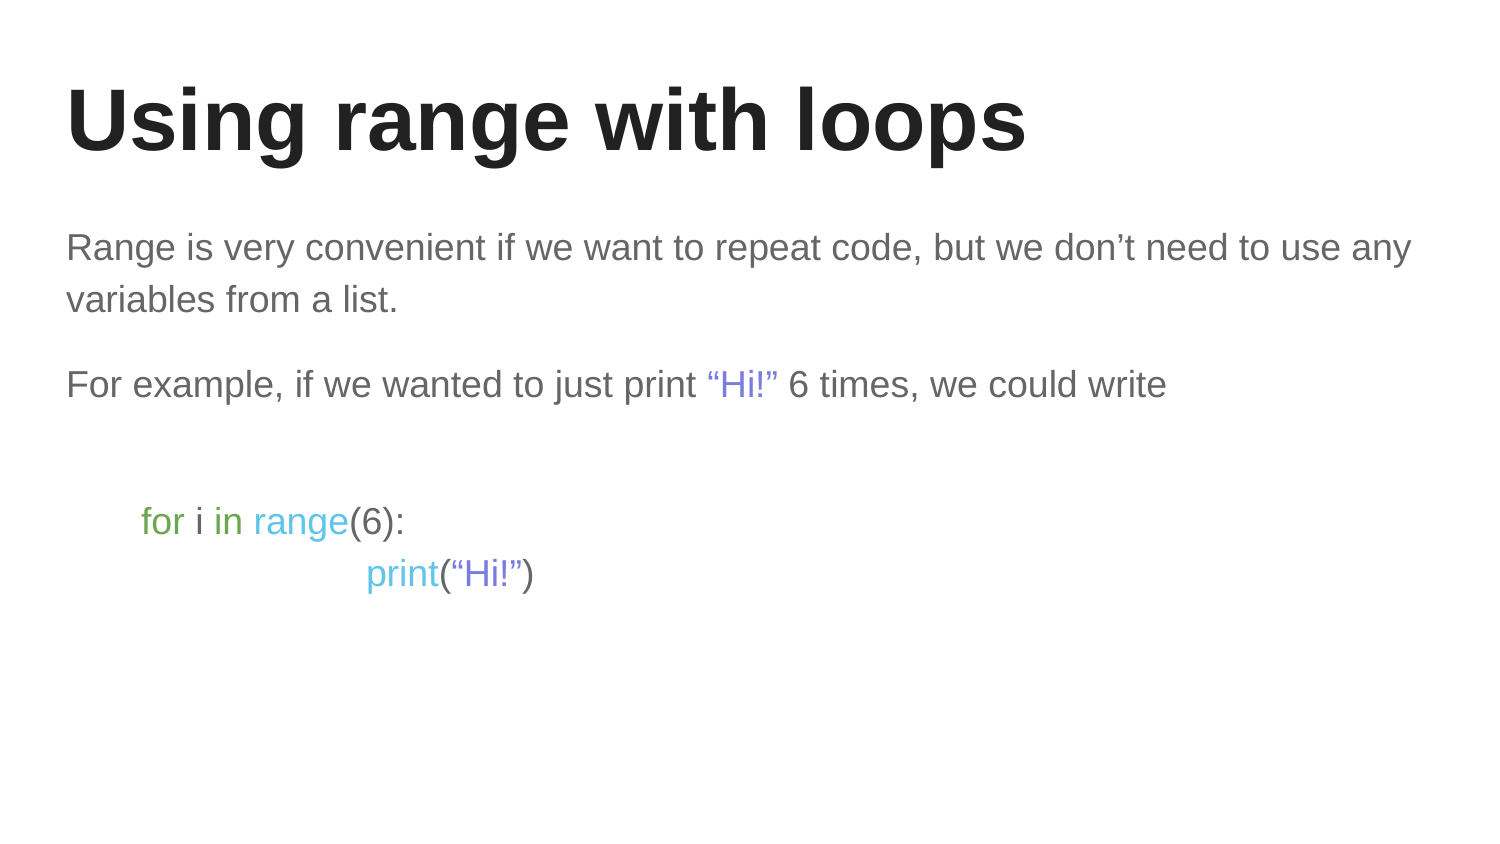

# Using range with loops
Range is very convenient if we want to repeat code, but we don’t need to use any variables from a list.
For example, if we wanted to just print “Hi!” 6 times, we could write
for i in range(6):
		print(“Hi!”)